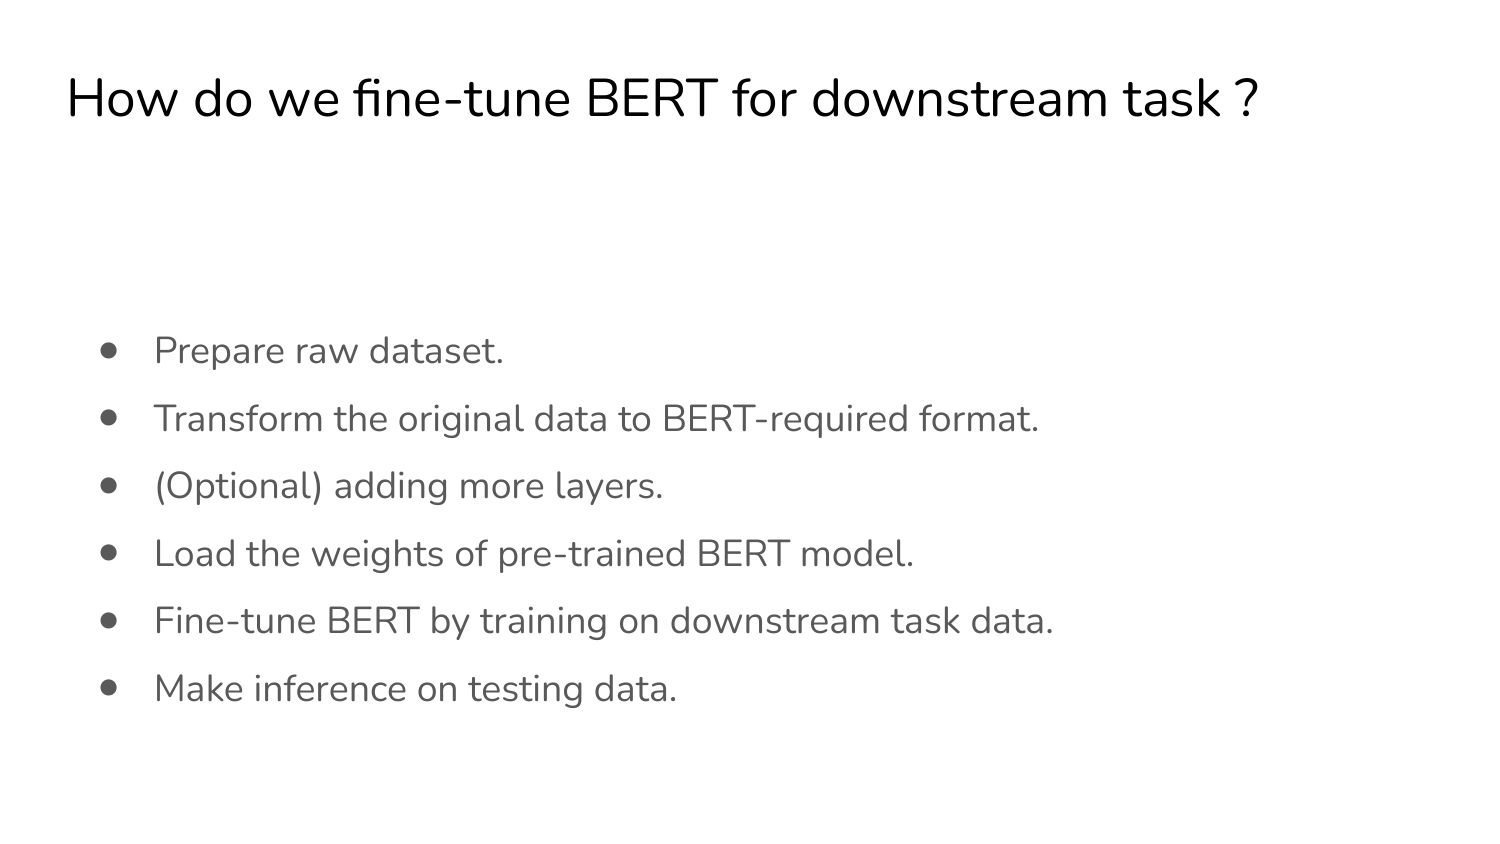

# How do we fine-tune BERT for downstream task ?
Prepare raw dataset.
Transform the original data to BERT-required format.
(Optional) adding more layers.
Load the weights of pre-trained BERT model.
Fine-tune BERT by training on downstream task data.
Make inference on testing data.